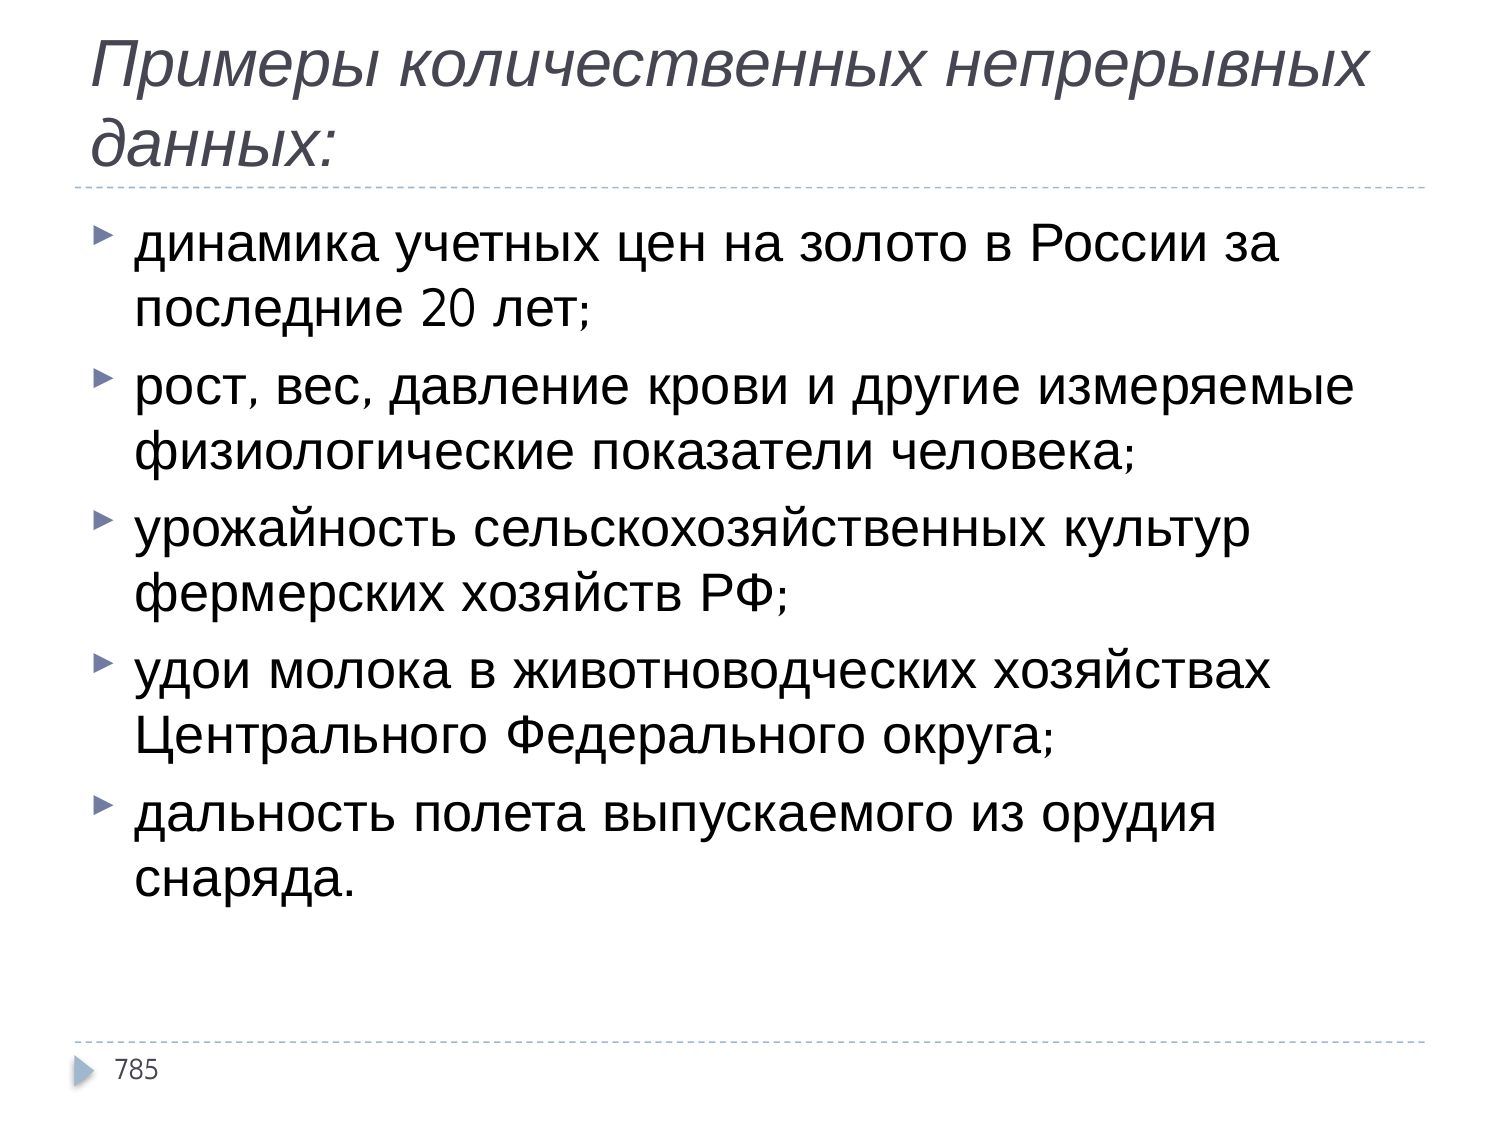

# Примеры количественных непрерывных данных:
динамика учетных цен на золото в России за последние 20 лет;
рост, вес, давление крови и другие измеряемые физиологические показатели человека;
урожайность сельскохозяйственных культур фермерских хозяйств РФ;
удои молока в животноводческих хозяйствах Центрального Федерального округа;
дальность полета выпускаемого из орудия снаряда.
785